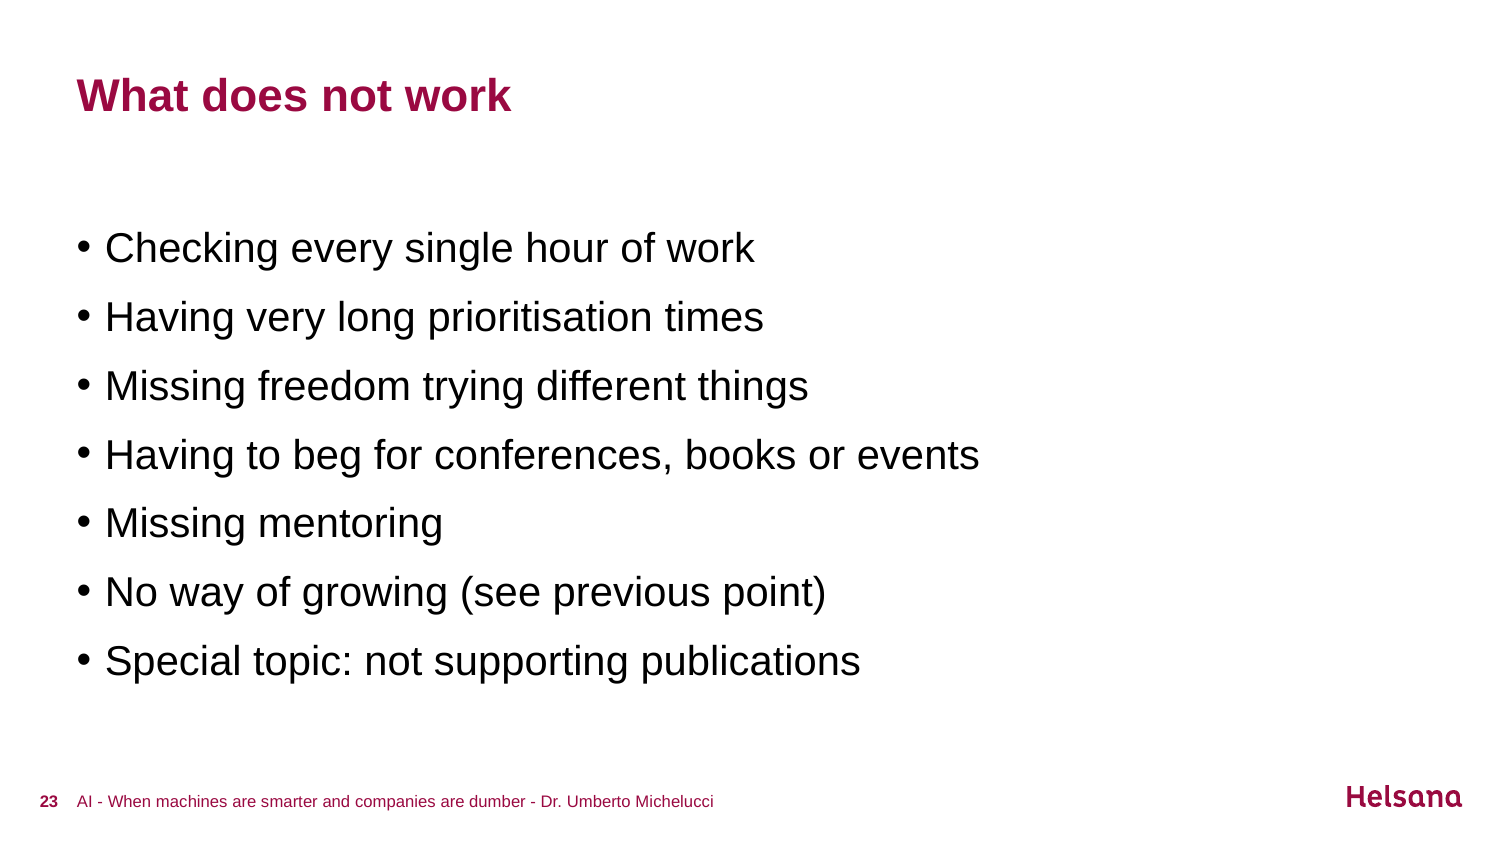

# What does not work
Checking every single hour of work
Having very long prioritisation times
Missing freedom trying different things
Having to beg for conferences, books or events
Missing mentoring
No way of growing (see previous point)
Special topic: not supporting publications
23
AI - When machines are smarter and companies are dumber - Dr. Umberto Michelucci